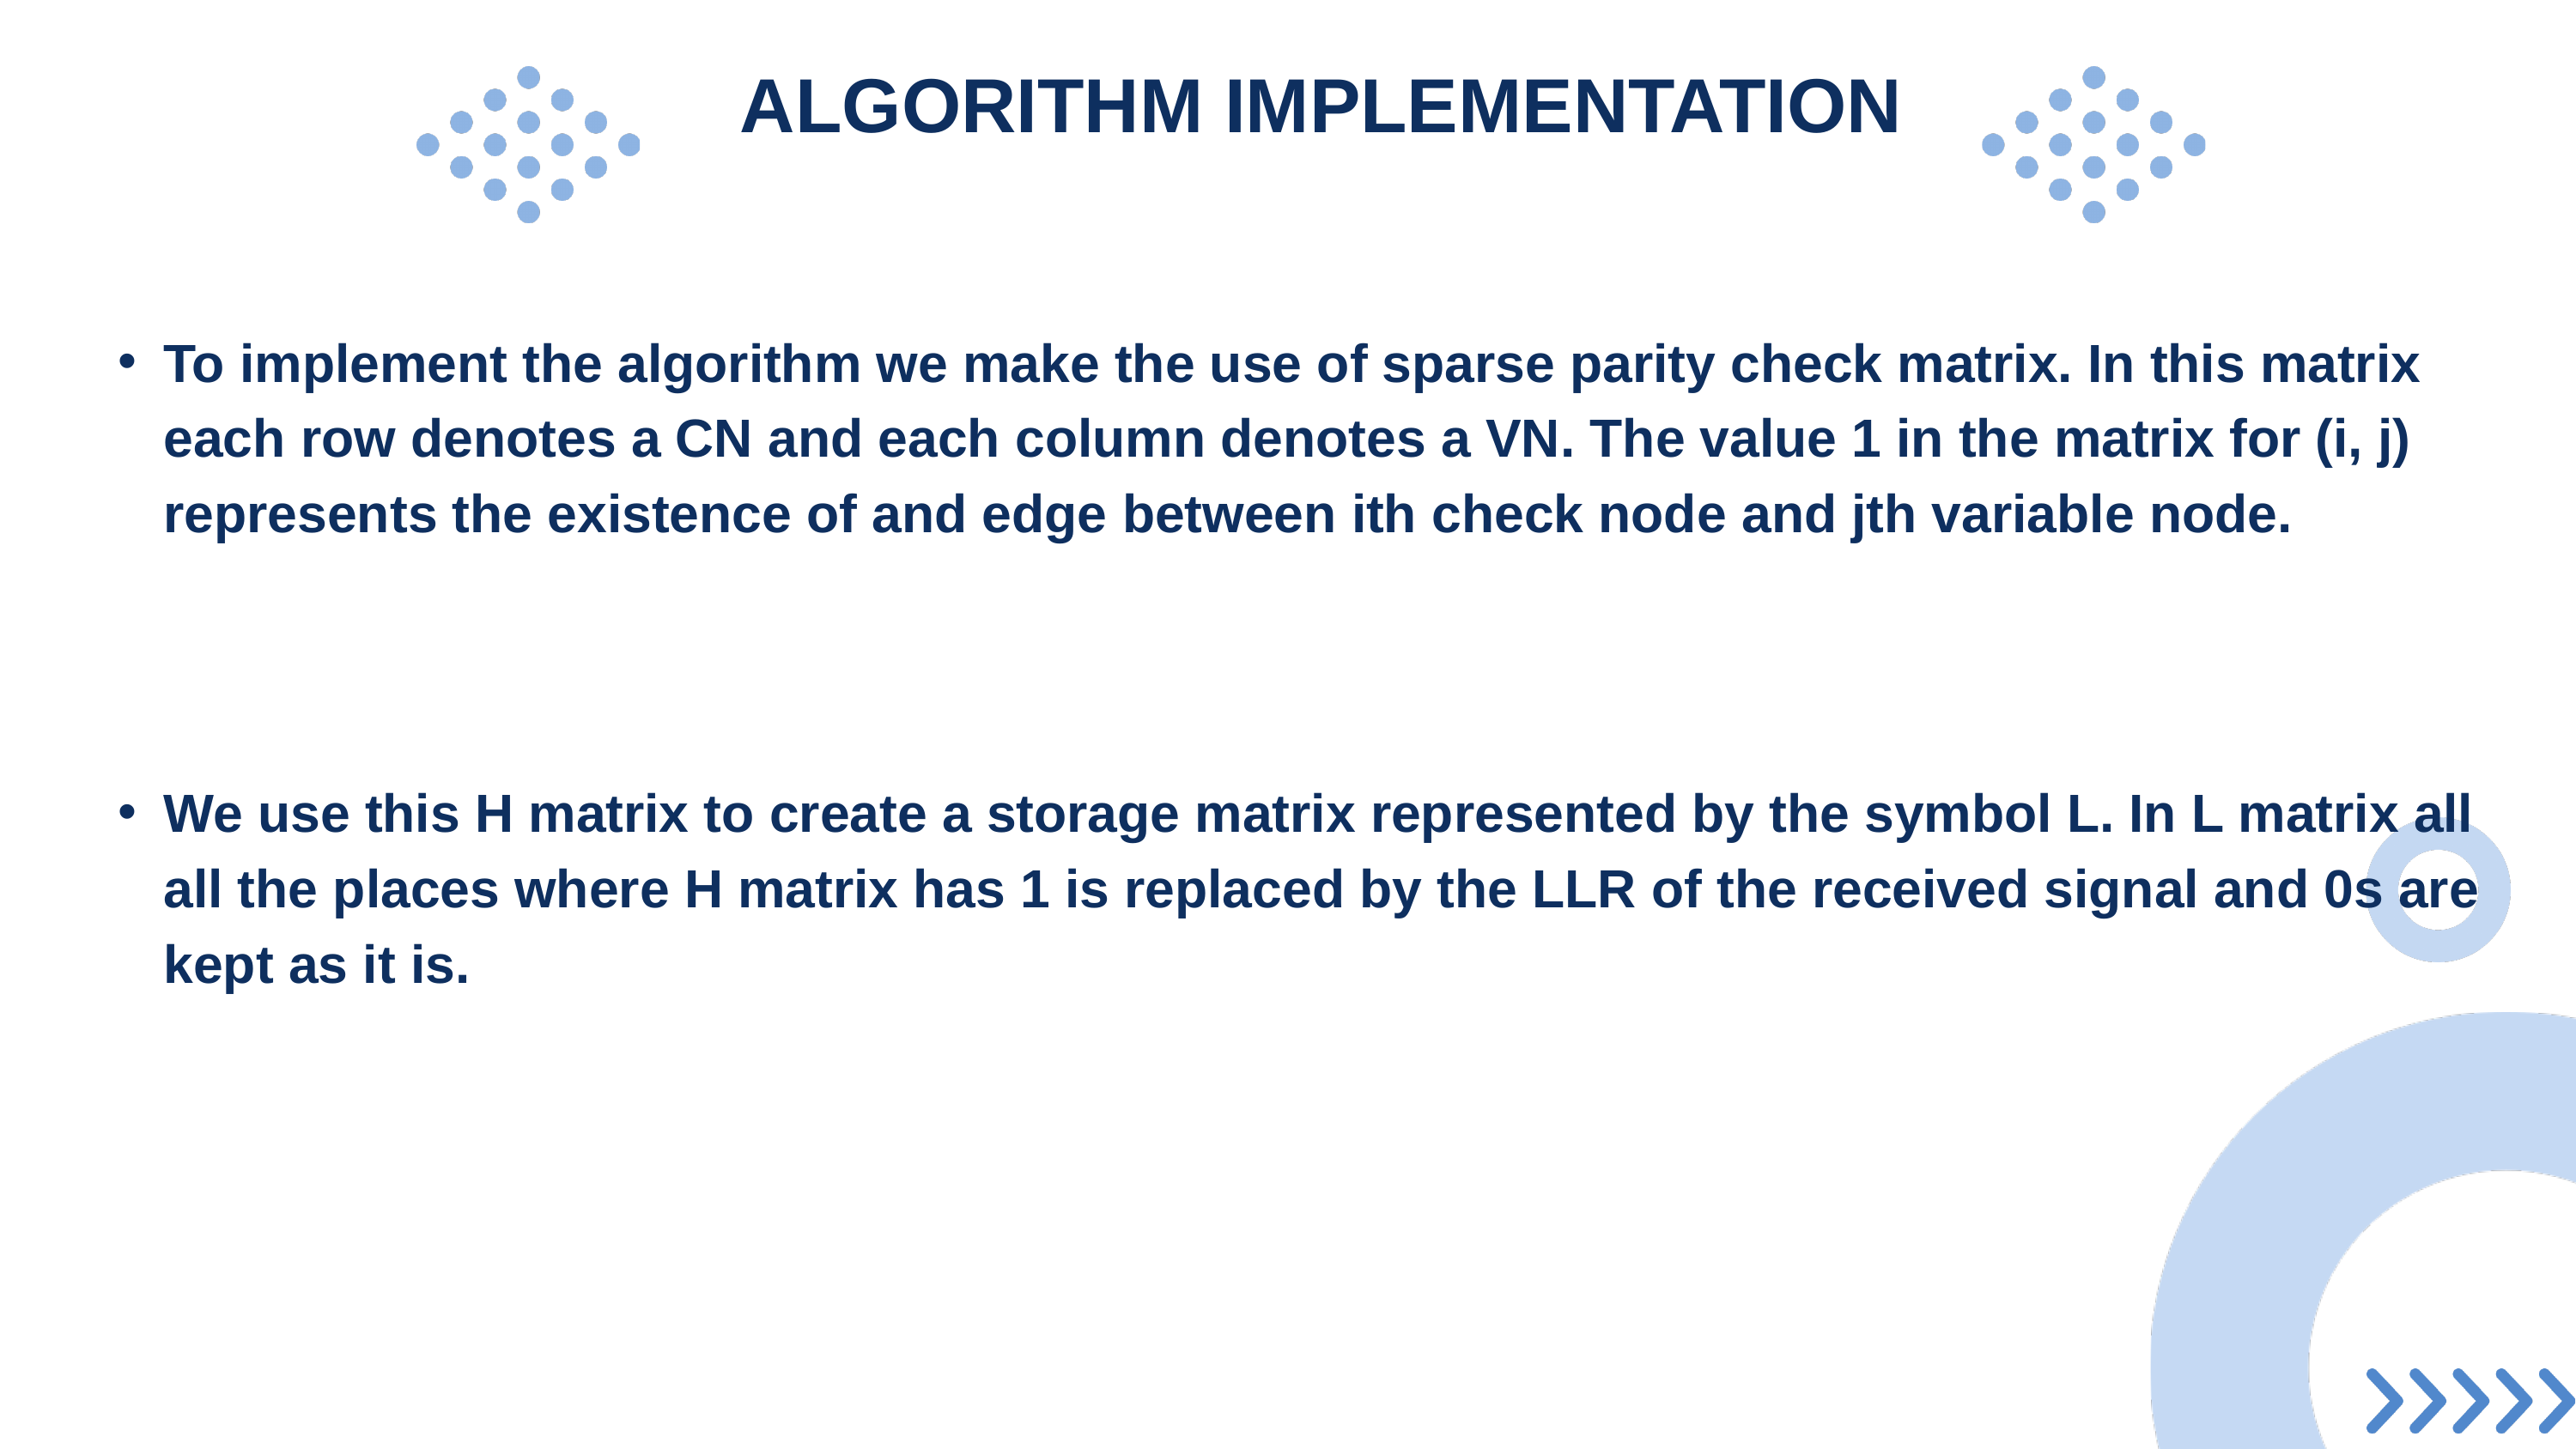

ALGORITHM IMPLEMENTATION

To implement the algorithm we make the use of sparse parity check matrix. In this matrix each row denotes a CN and each column denotes a VN. The value 1 in the matrix for (i, j) represents the existence of and edge between ith check node and jth variable node.

We use this H matrix to create a storage matrix represented by the symbol L. In L matrix all all the places where H matrix has 1 is replaced by the LLR of the received signal and 0s are kept as it is.